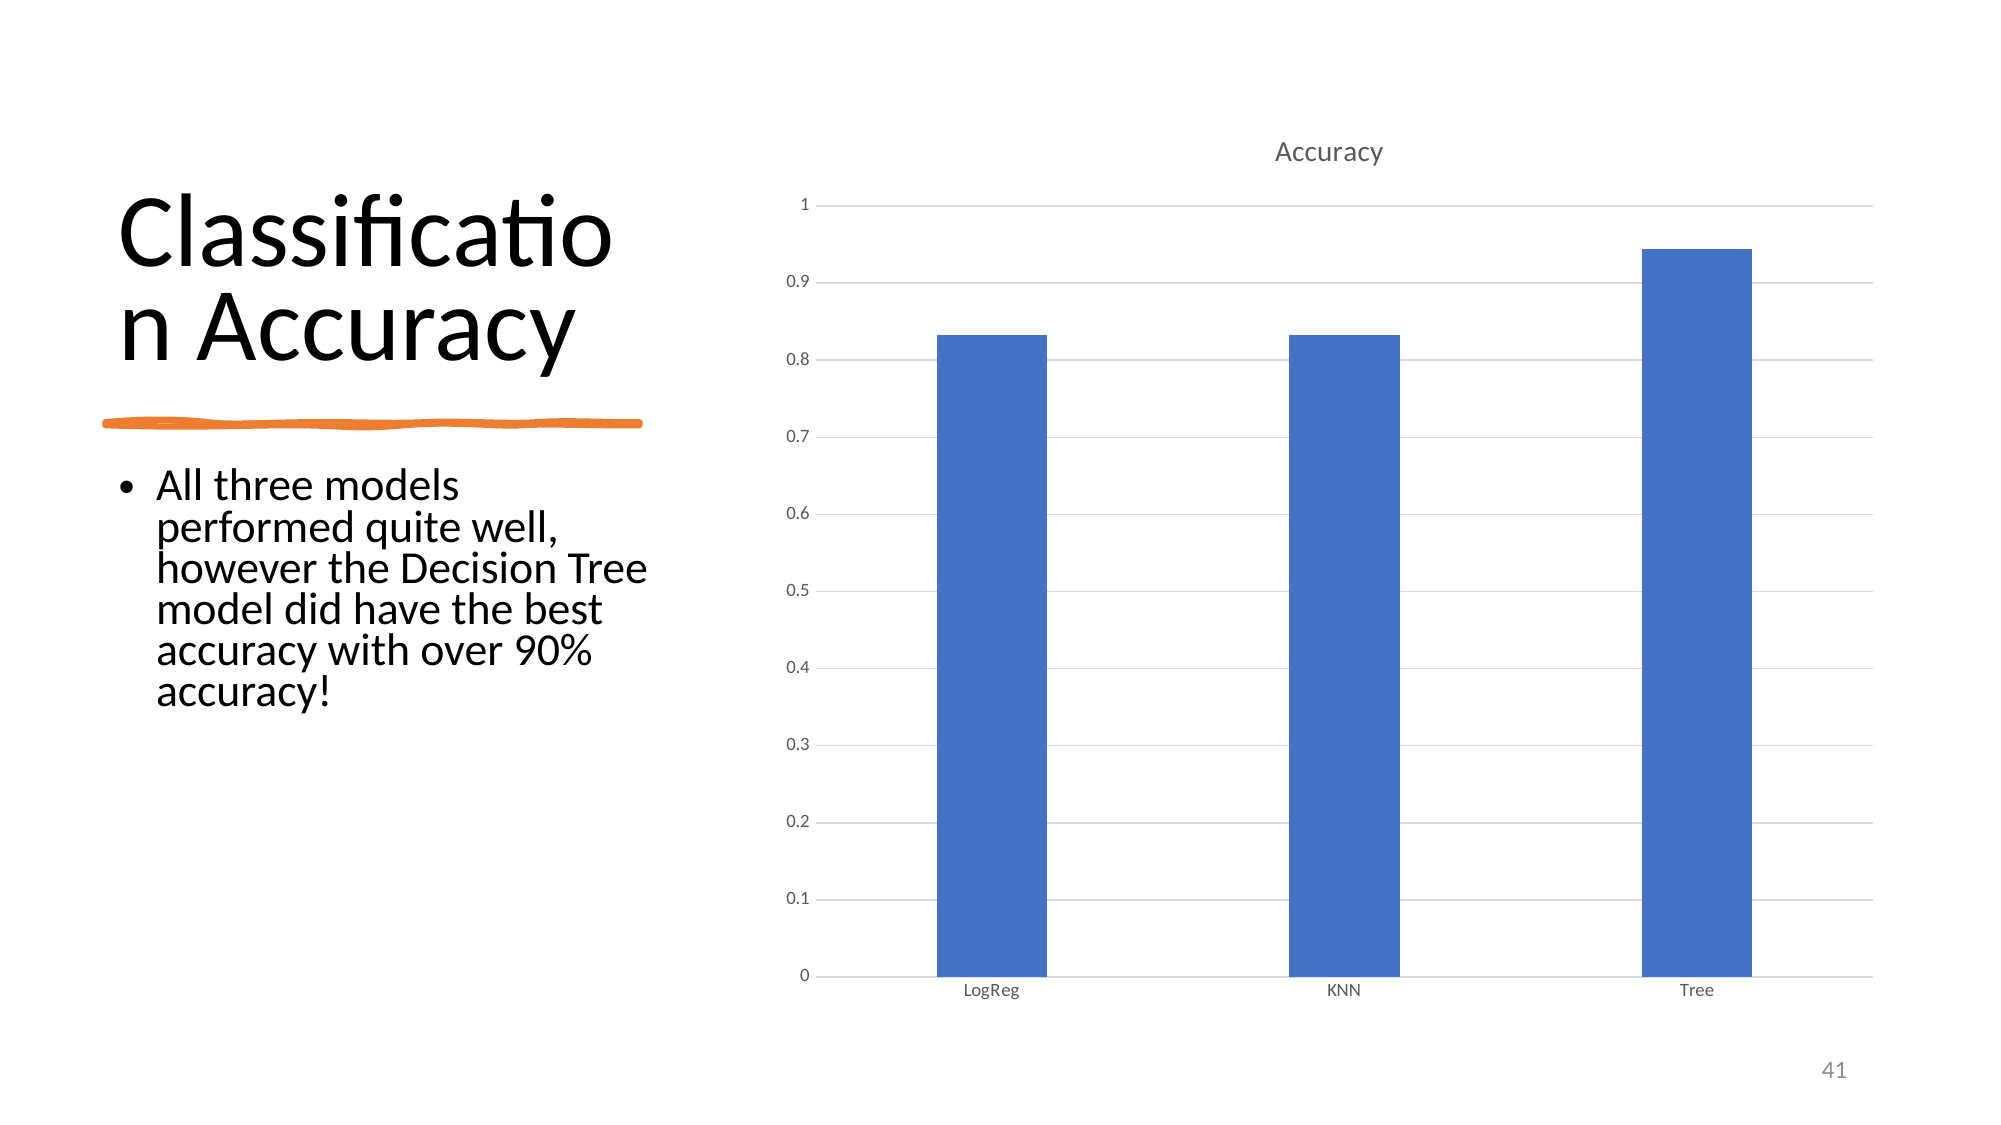

Classification Accuracy

### Chart:

| Category | Accuracy |
|---|---|
| LogReg | 0.833333333333333 |
| KNN | 0.833333333333333 |
| Tree | 0.944444444444444 |
All three models performed quite well, however the Decision Tree model did have the best accuracy with over 90% accuracy!
41